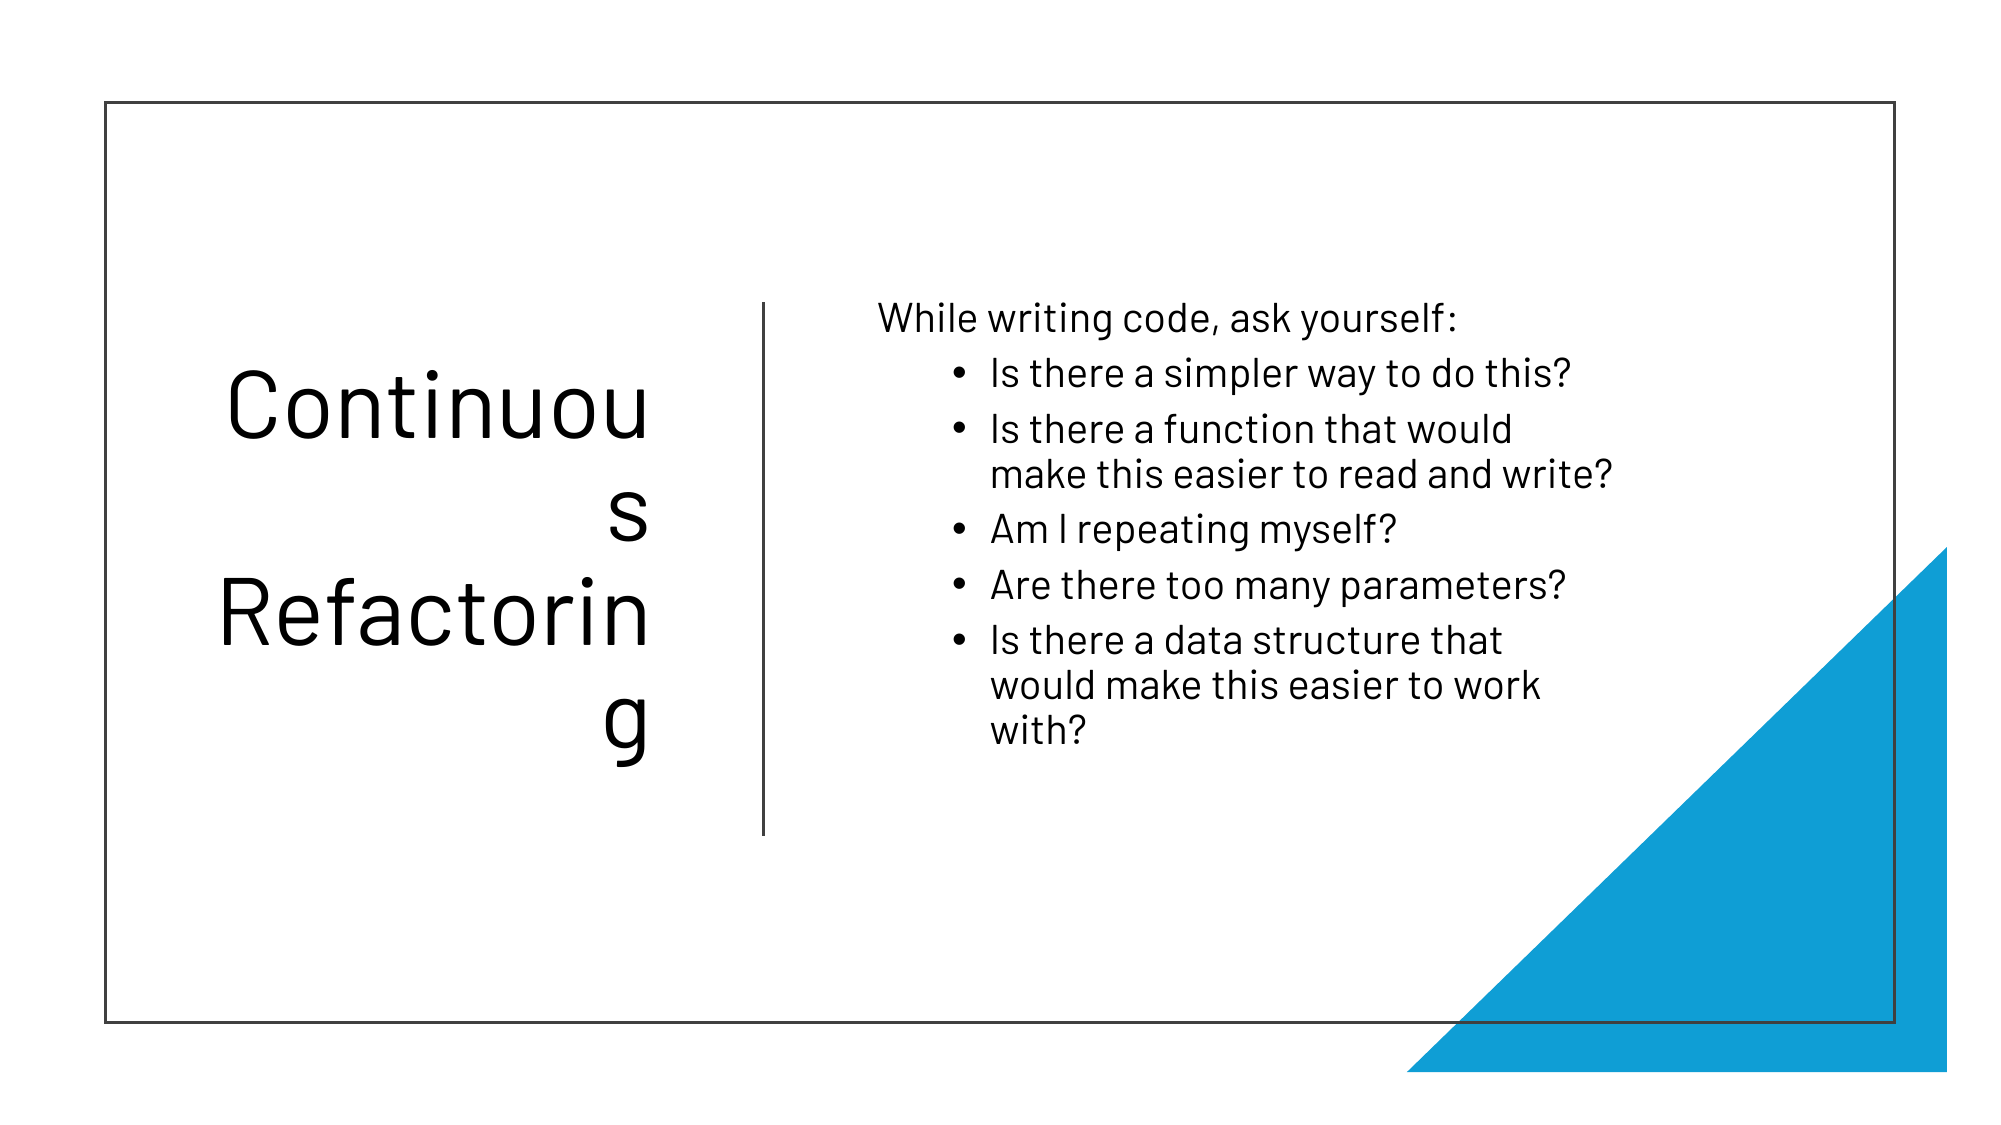

# Continuous Refactoring
While writing code, ask yourself:
Is there a simpler way to do this?
Is there a function that would make this easier to read and write?
Am I repeating myself?
Are there too many parameters?
Is there a data structure that would make this easier to work with?